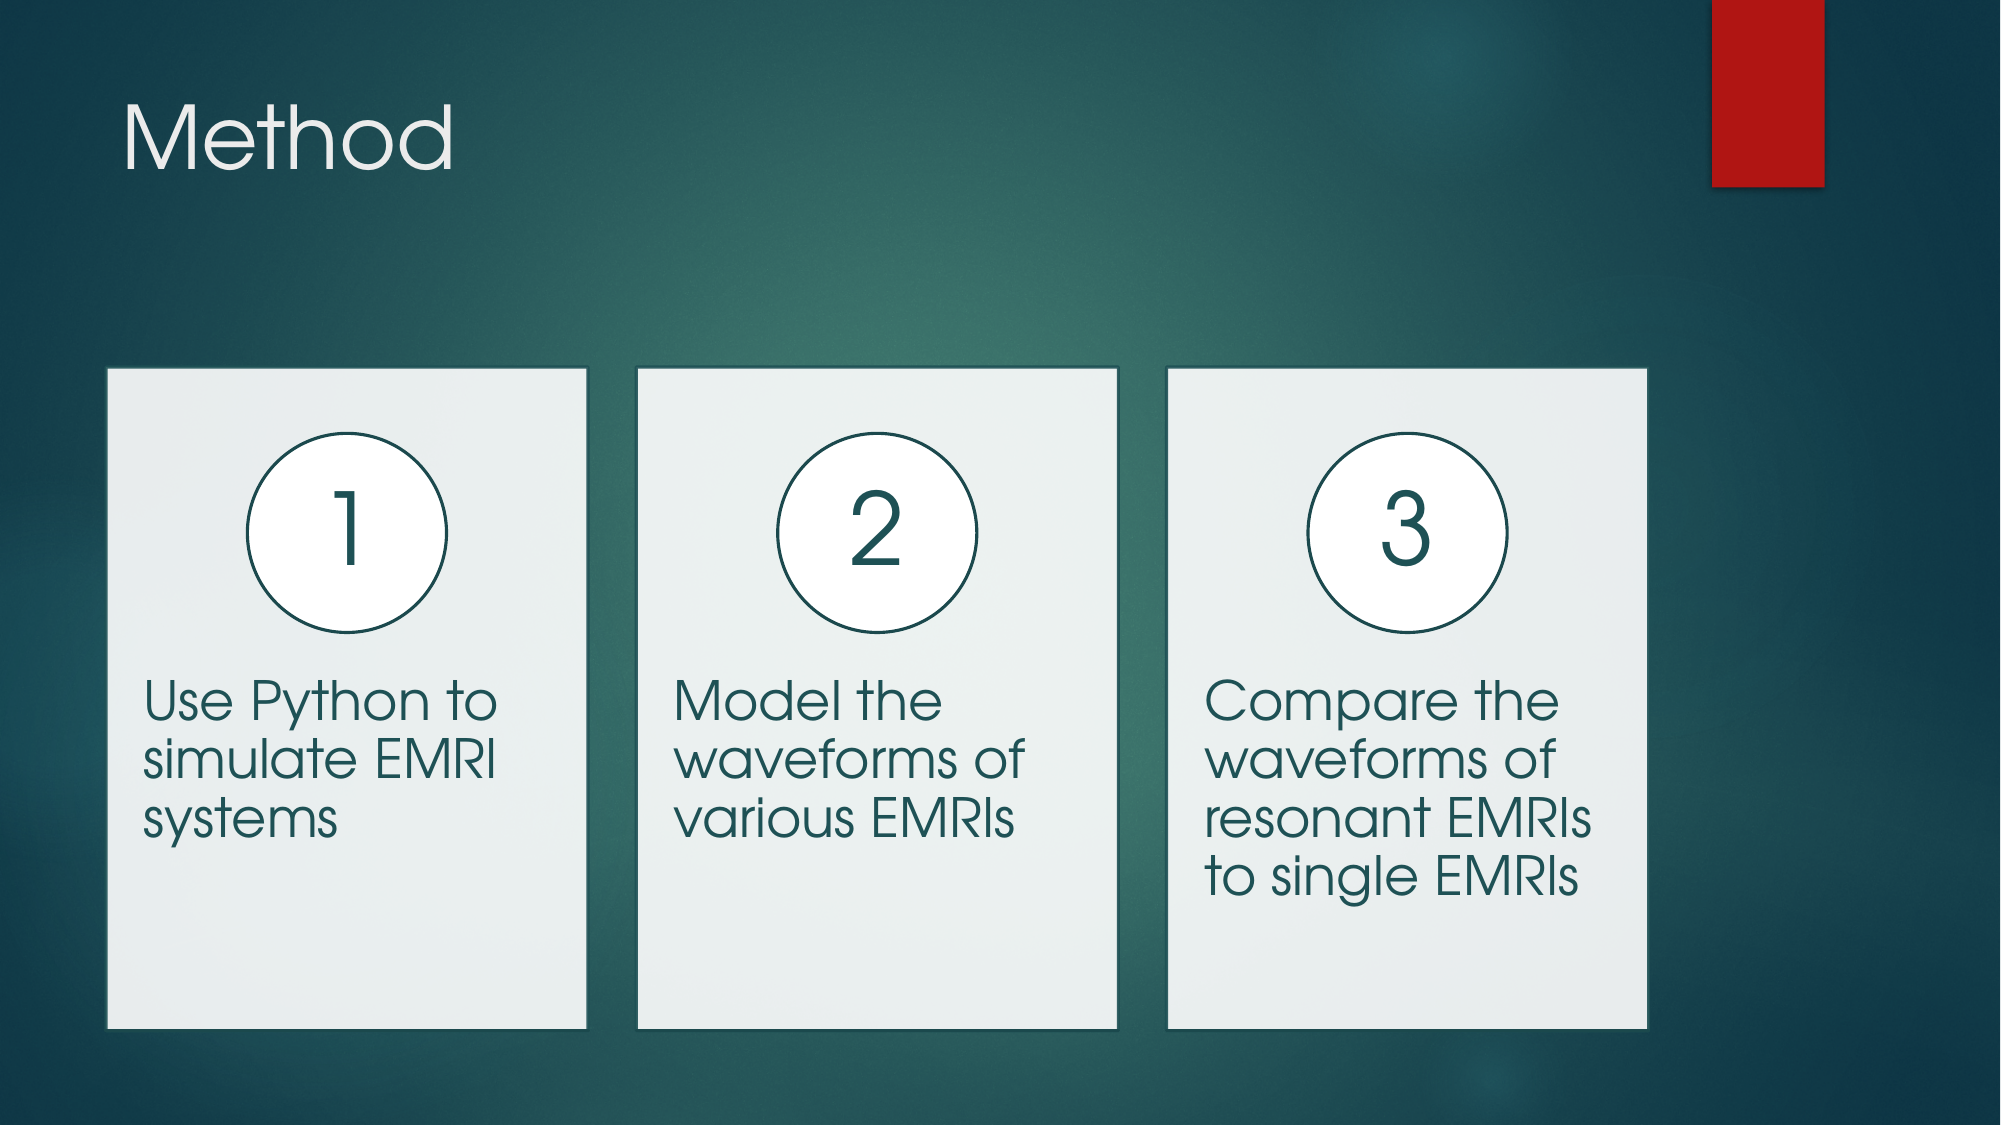

# Method
Use Python to simulate EMRI systems
1
Model the waveforms of various EMRIs
2
Compare the waveforms of resonant EMRIs to single EMRIs
3